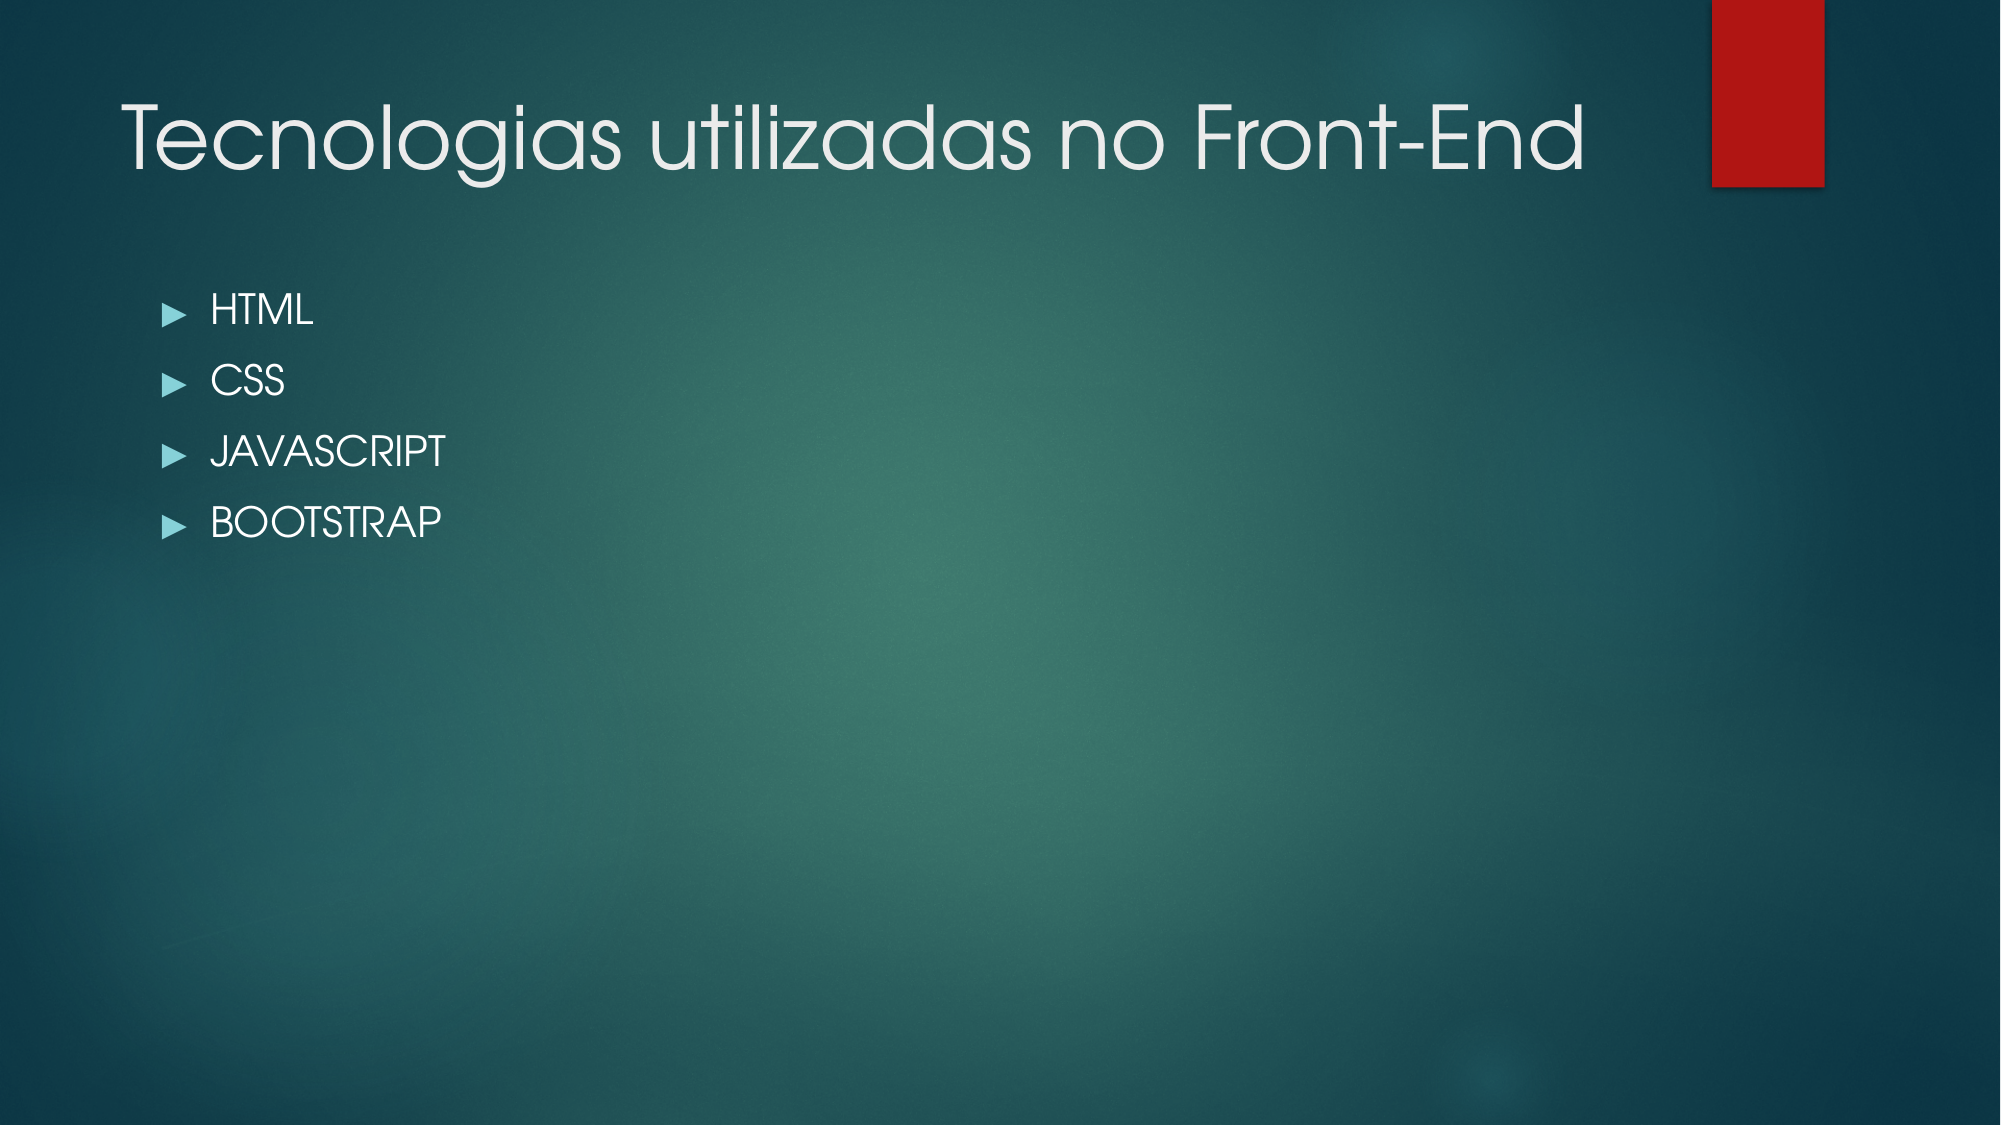

# Tecnologias utilizadas no Front-End
HTML
CSS
JAVASCRIPT
BOOTSTRAP